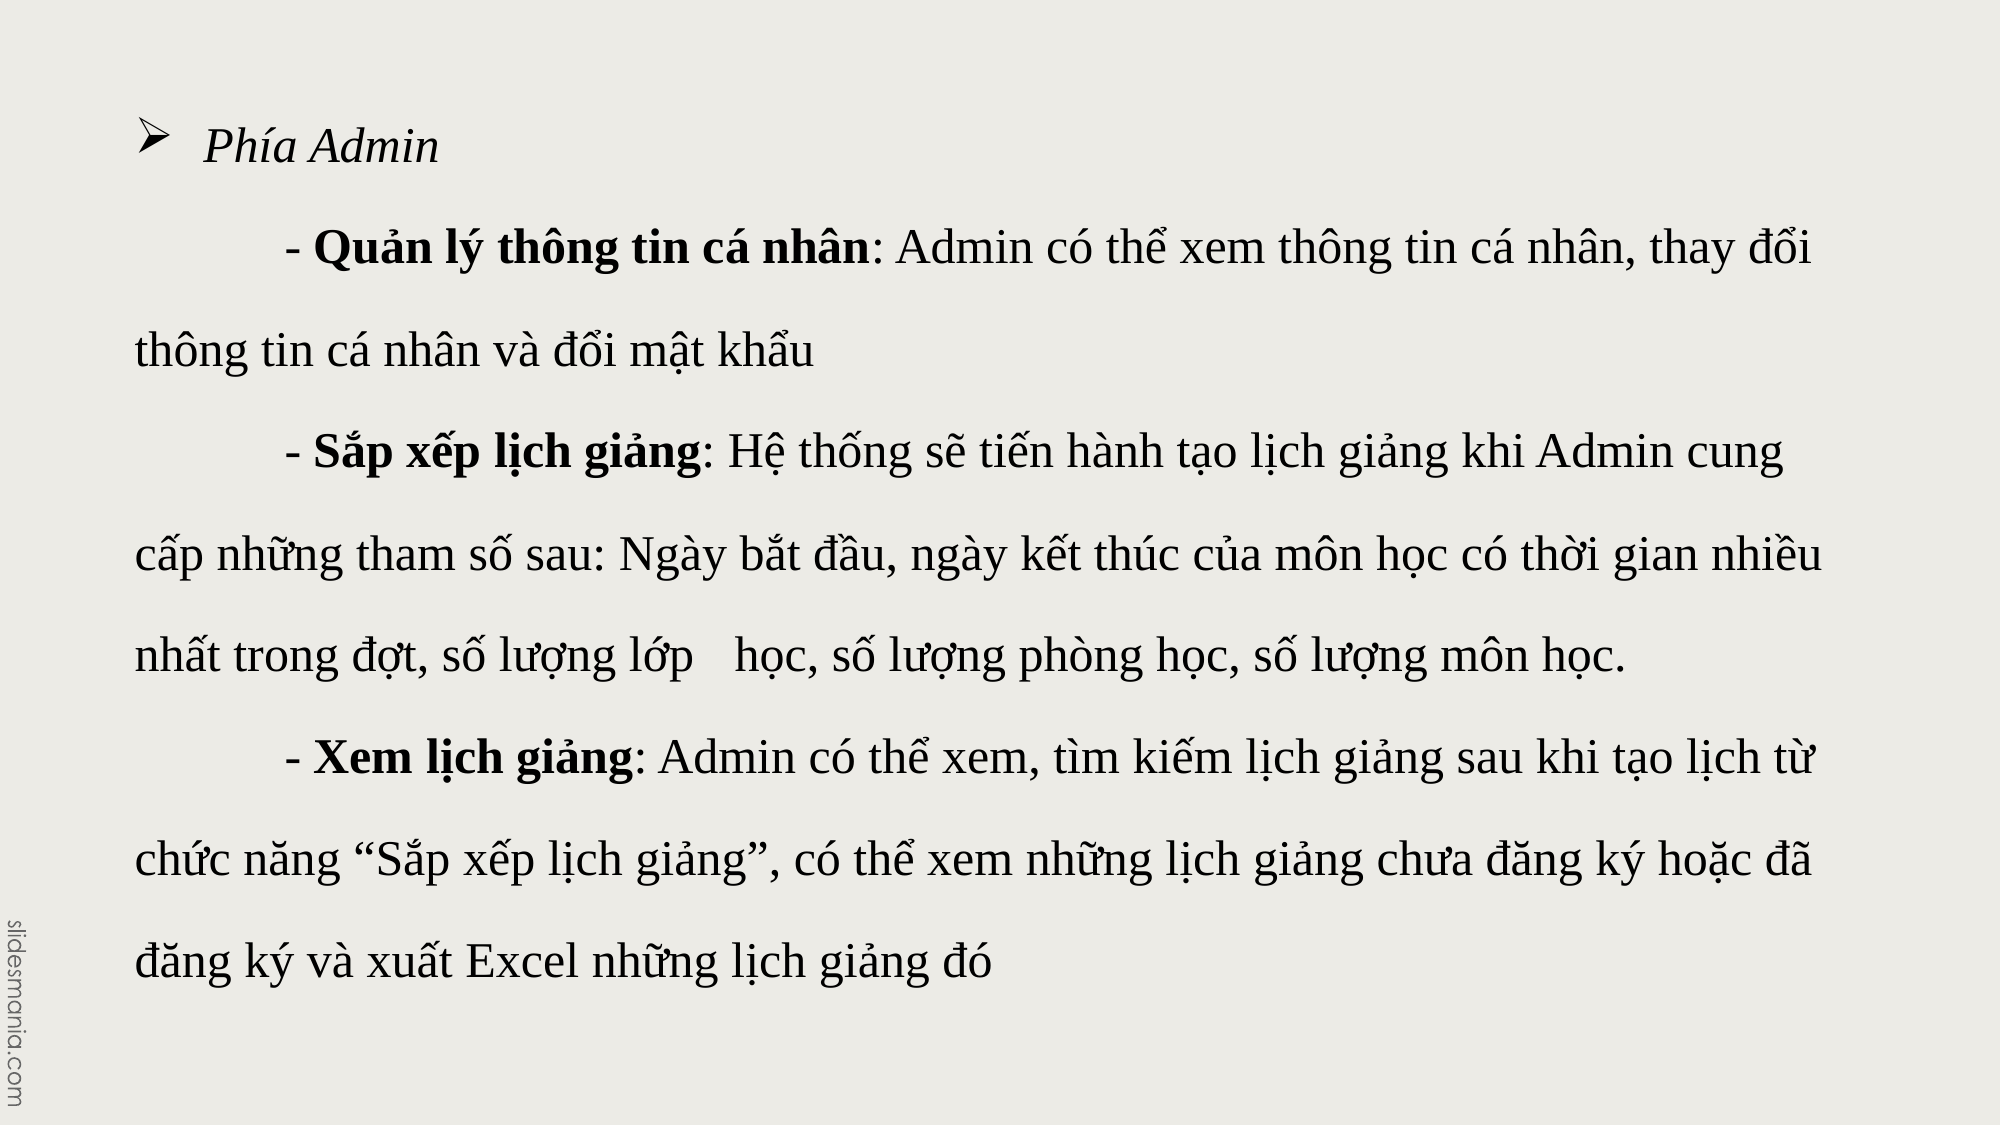

Phía Admin
	- Quản lý thông tin cá nhân: Admin có thể xem thông tin cá nhân, thay đổi thông tin cá nhân và đổi mật khẩu
	- Sắp xếp lịch giảng: Hệ thống sẽ tiến hành tạo lịch giảng khi Admin cung cấp những tham số sau: Ngày bắt đầu, ngày kết thúc của môn học có thời gian nhiều nhất trong đợt, số lượng lớp 	học, số lượng phòng học, số lượng môn học.
	- Xem lịch giảng: Admin có thể xem, tìm kiếm lịch giảng sau khi tạo lịch từ chức năng “Sắp xếp lịch giảng”, có thể xem những lịch giảng chưa đăng ký hoặc đã đăng ký và xuất Excel những lịch giảng đó